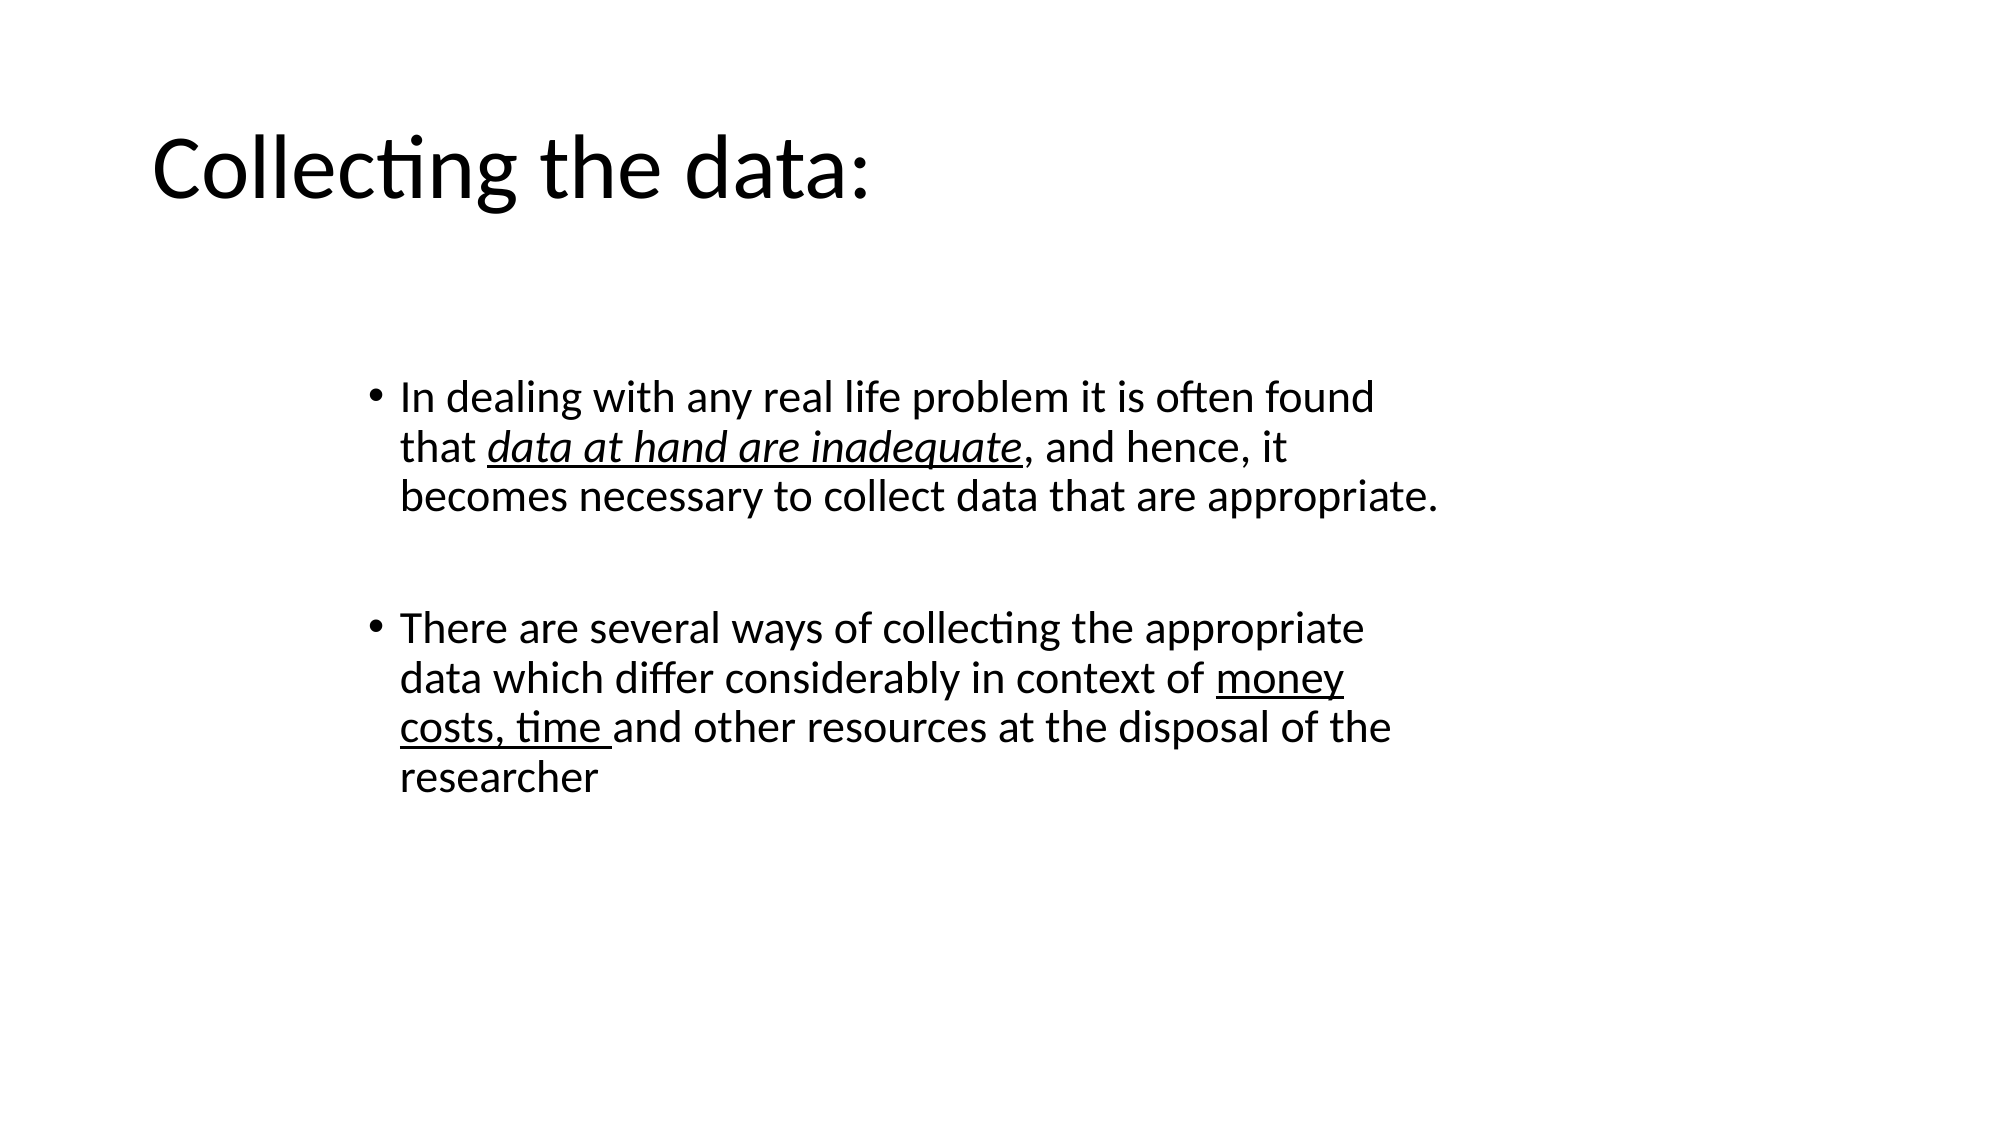

# Collecting the data:
In dealing with any real life problem it is often found that data at hand are inadequate, and hence, it becomes necessary to collect data that are appropriate.

There are several ways of collecting the appropriate data which differ considerably in context of money costs, time and other resources at the disposal of the researcher